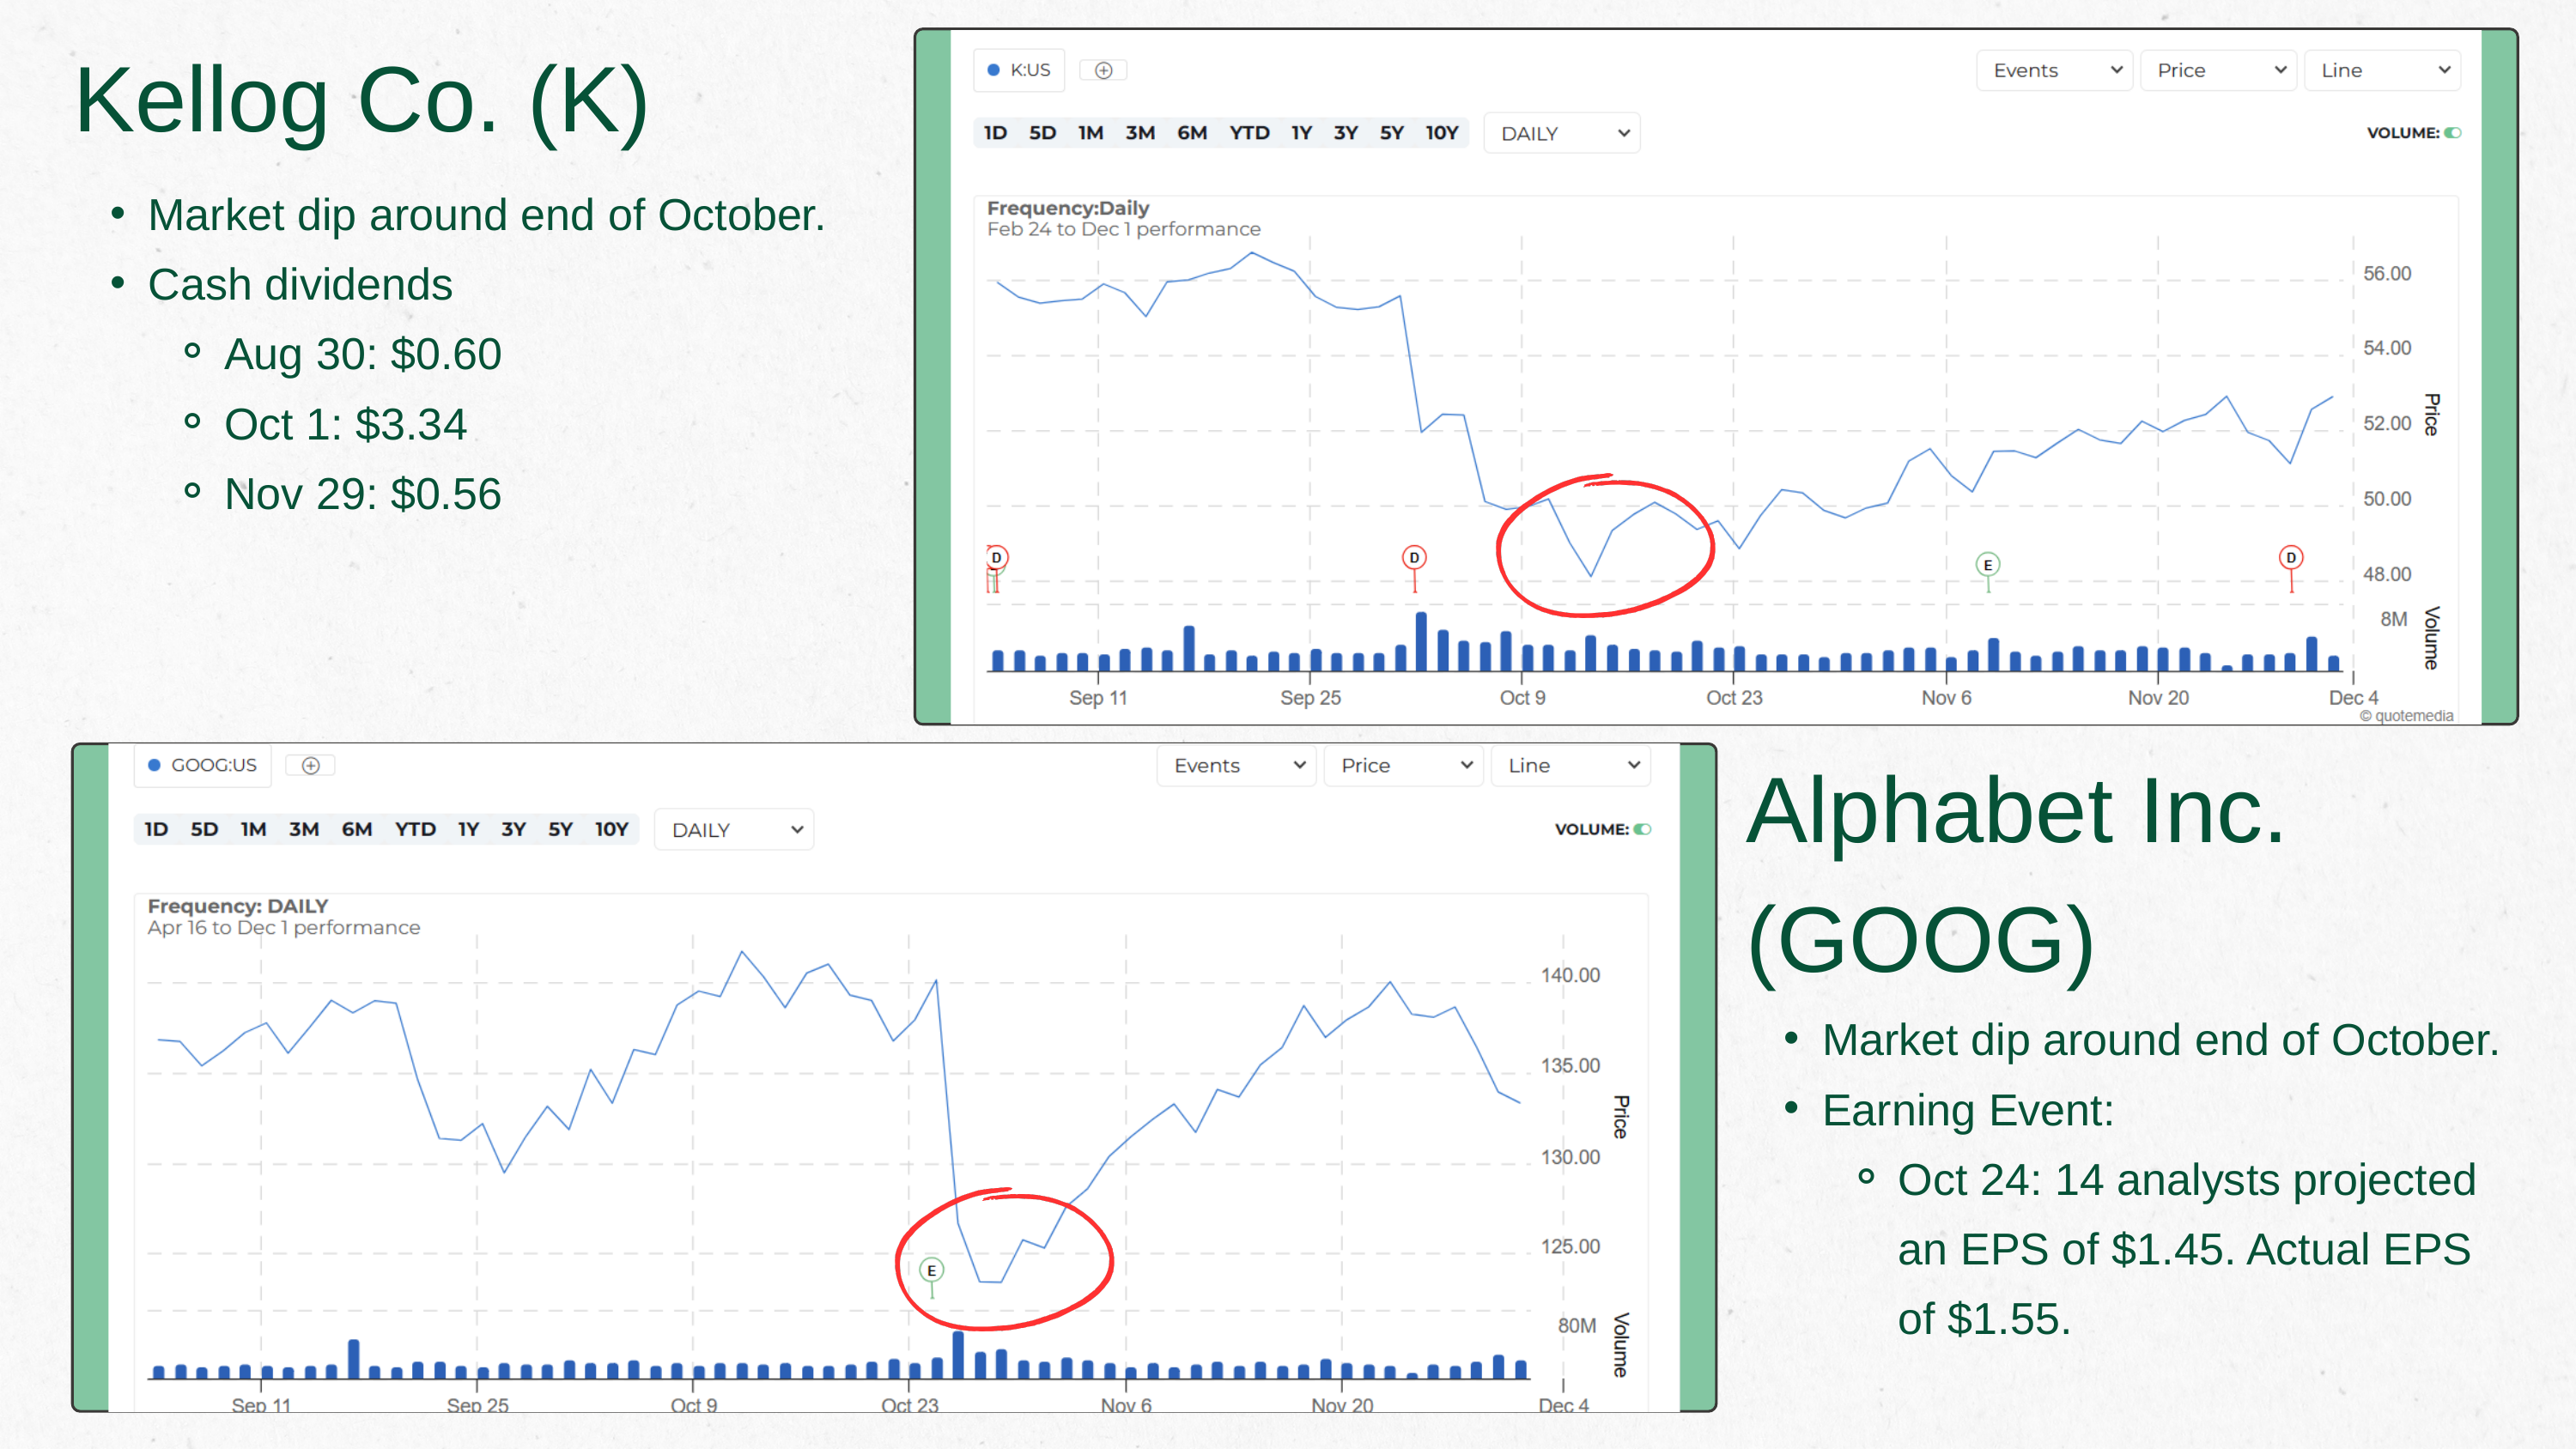

Kellog Co. (K)

Market dip around end of October.
Cash dividends
Aug 30: $0.60
Oct 1: $3.34
Nov 29: $0.56

Alphabet Inc. (GOOG)

Market dip around end of October.
Earning Event:
Oct 24: 14 analysts projected an EPS of $1.45. Actual EPS of $1.55.